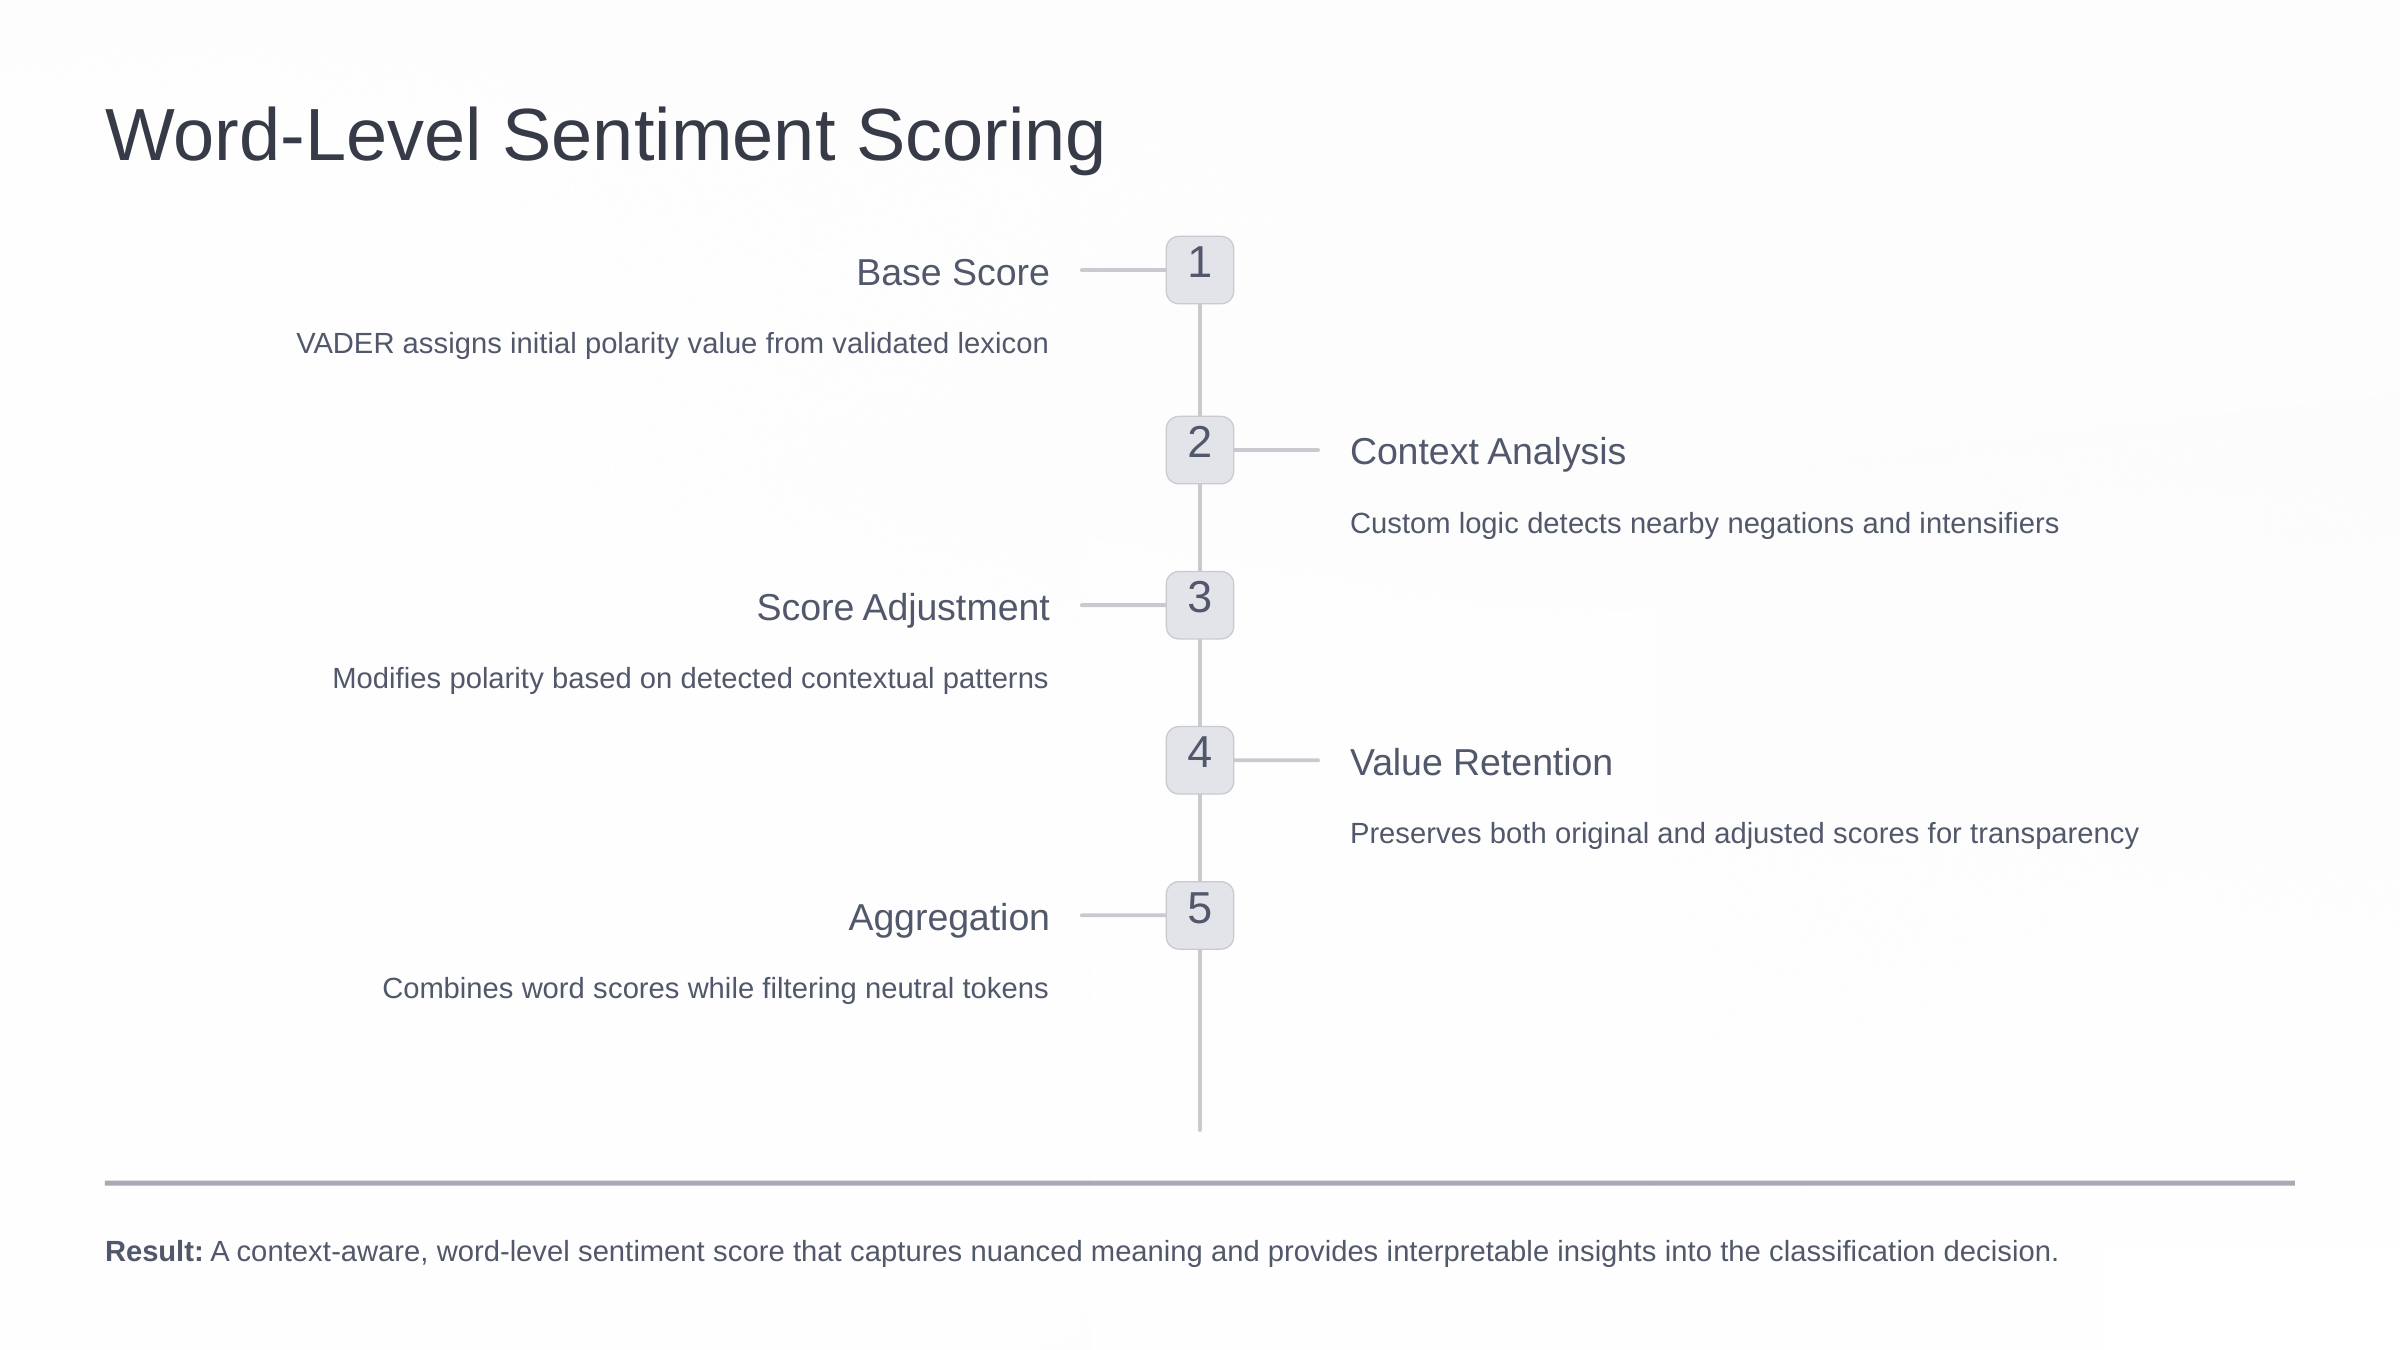

Word-Level Sentiment Scoring

1
Base Score

VADER assigns initial polarity value from validated lexicon

2
Context Analysis

Custom logic detects nearby negations and intensifiers

3
Score Adjustment

Modifies polarity based on detected contextual patterns

4
Value Retention

Preserves both original and adjusted scores for transparency

5
Aggregation

Combines word scores while filtering neutral tokens

Result: A context-aware, word-level sentiment score that captures nuanced meaning and provides interpretable insights into the classification decision.